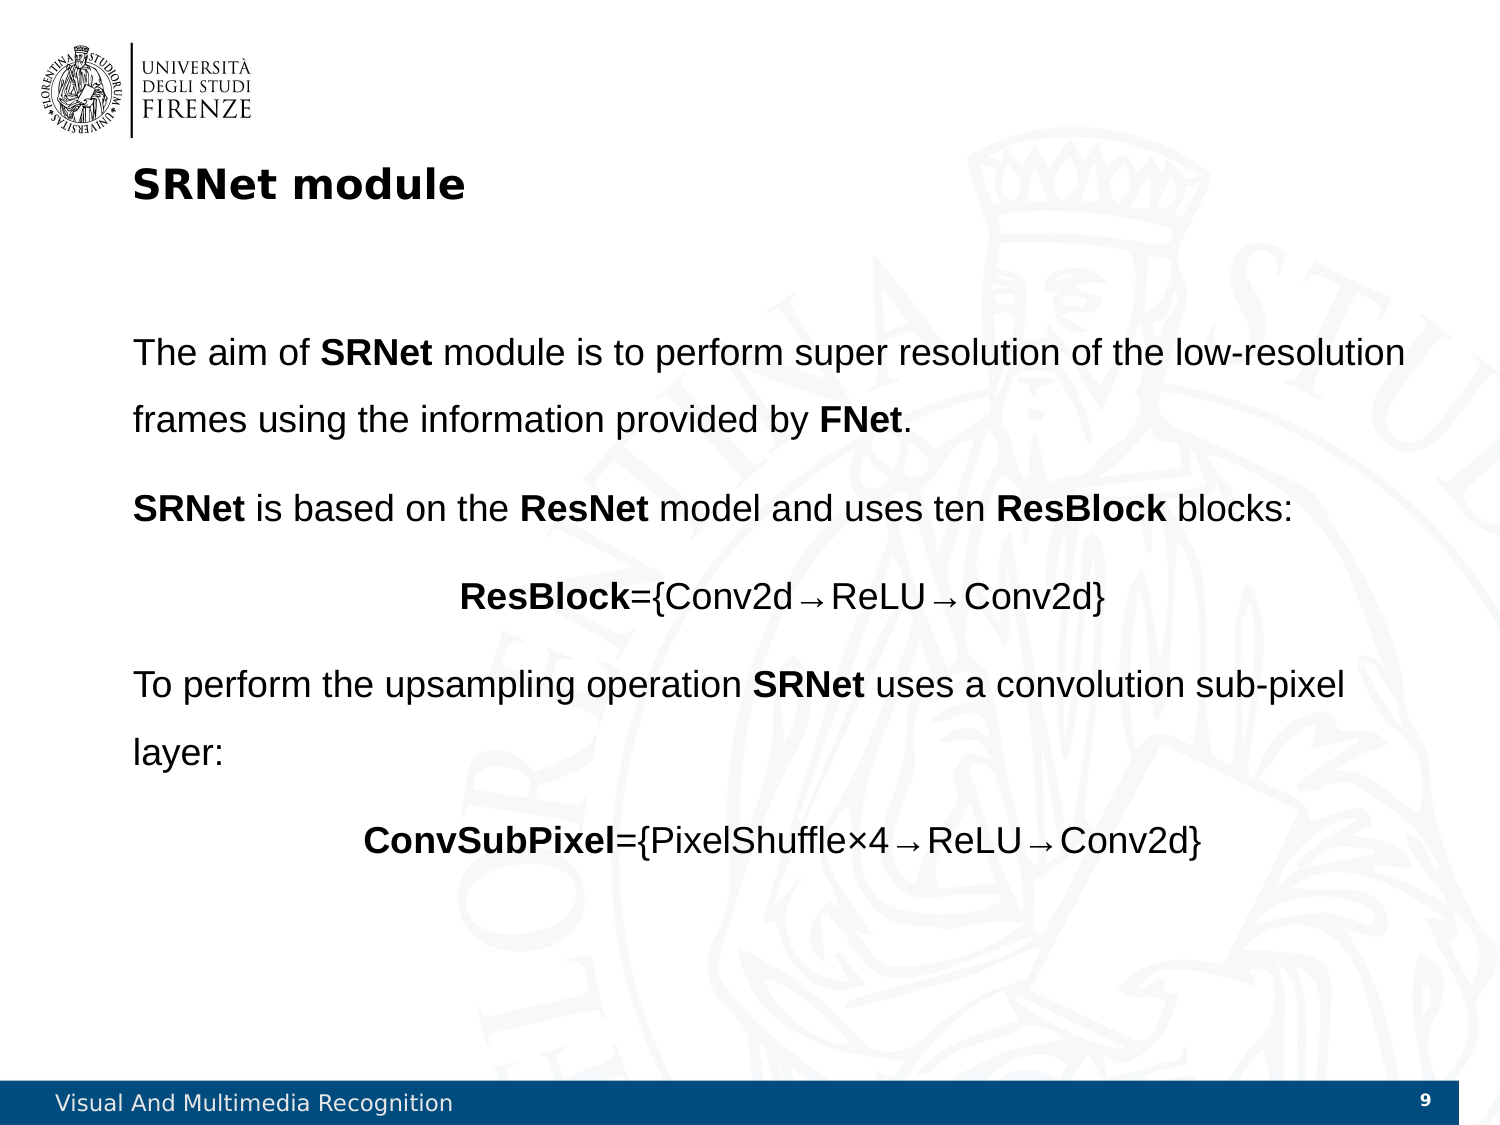

# SRNet module
The aim of SRNet module is to perform super resolution of the low-resolution frames using the information provided by FNet.
SRNet is based on the ResNet model and uses ten ResBlock blocks:
ResBlock={Conv2d→ReLU→Conv2d}
To perform the upsampling operation SRNet uses a convolution sub-pixel layer:
ConvSubPixel={PixelShuffle×4→ReLU→Conv2d}
Visual And Multimedia Recognition